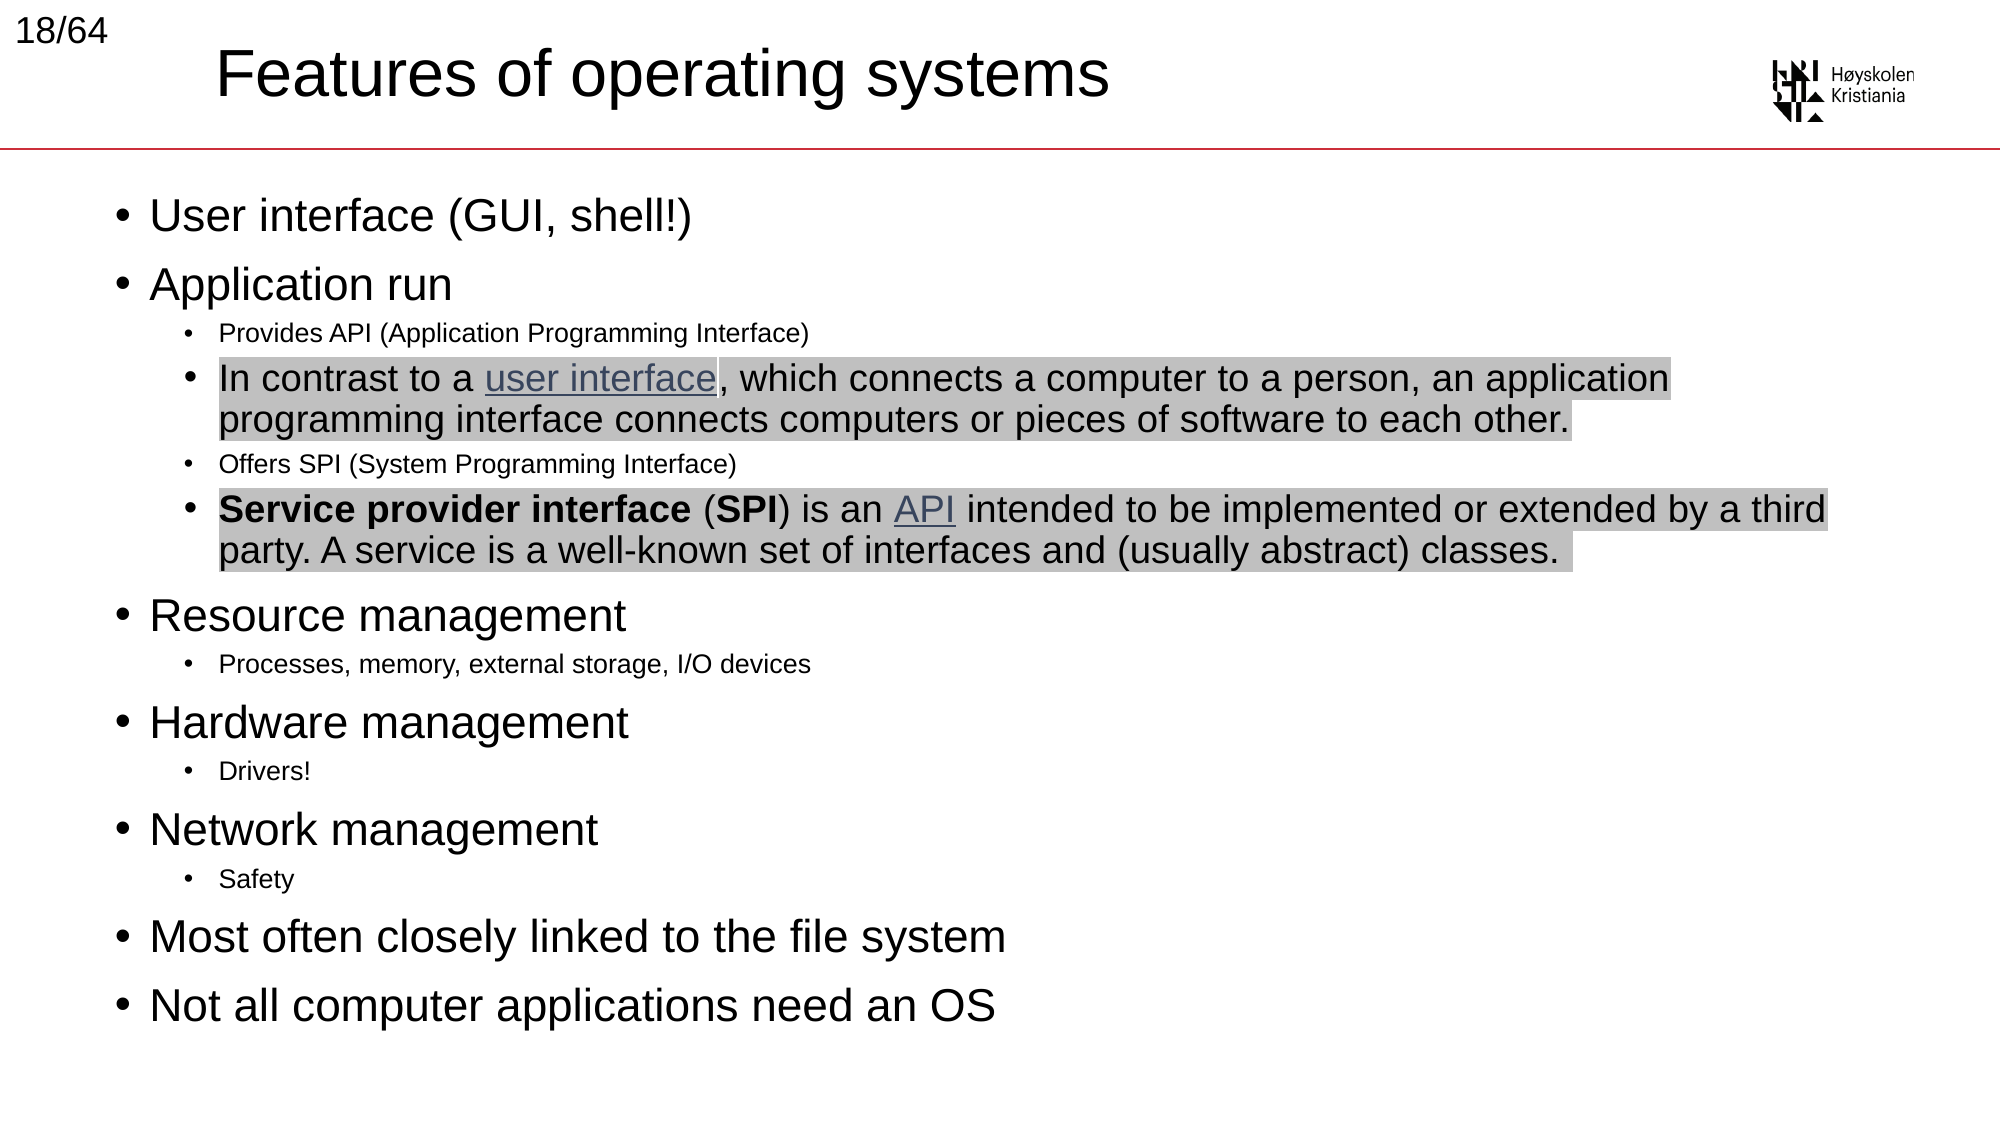

18/64
# Features of operating systems
User interface (GUI, shell!)
Application run
Provides API (Application Programming Interface)
In contrast to a user interface, which connects a computer to a person, an application programming interface connects computers or pieces of software to each other.
Offers SPI (System Programming Interface)
Service provider interface (SPI) is an API intended to be implemented or extended by a third party. A service is a well-known set of interfaces and (usually abstract) classes.
Resource management
Processes, memory, external storage, I/O devices
Hardware management
Drivers!
Network management
Safety
Most often closely linked to the file system
Not all computer applications need an OS